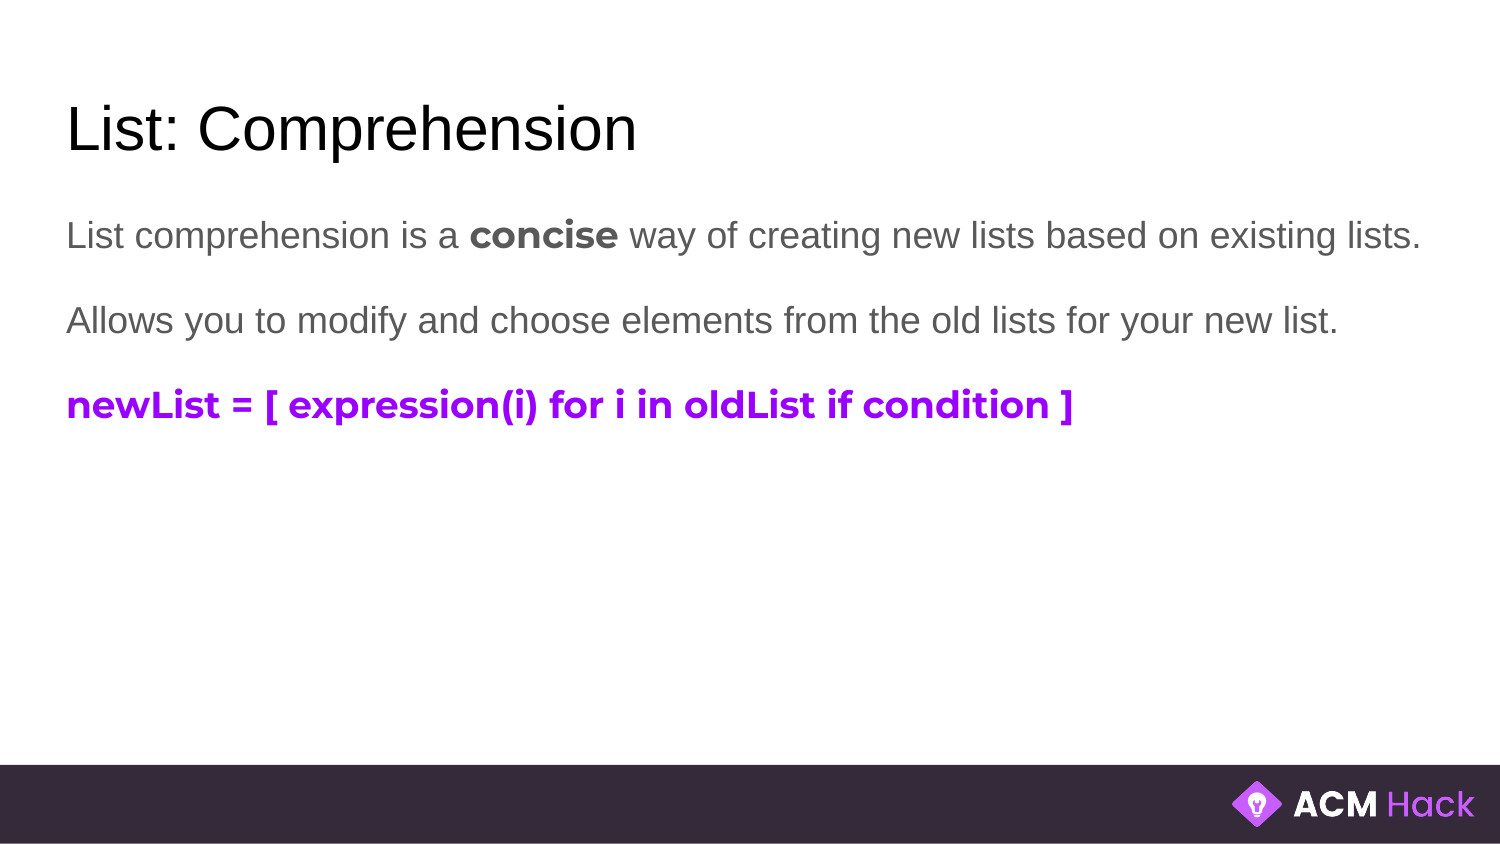

# List: Comprehension
List comprehension is a concise way of creating new lists based on existing lists.
Allows you to modify and choose elements from the old lists for your new list.
newList = [ expression(i) for i in oldList if condition ]